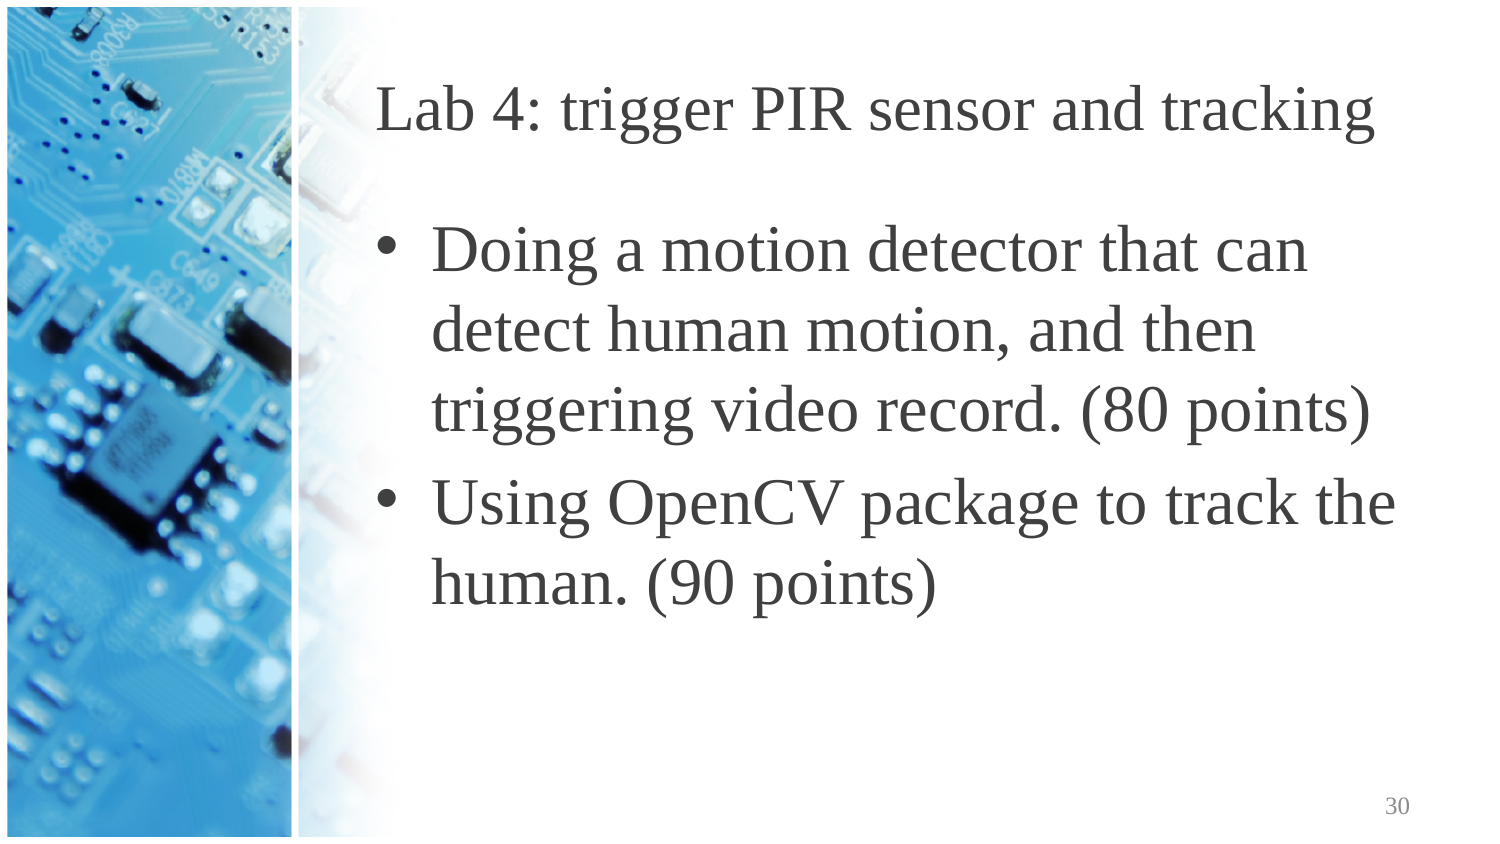

# Lab 4: trigger PIR sensor and tracking
Doing a motion detector that can detect human motion, and then triggering video record. (80 points)
Using OpenCV package to track the human. (90 points)

30